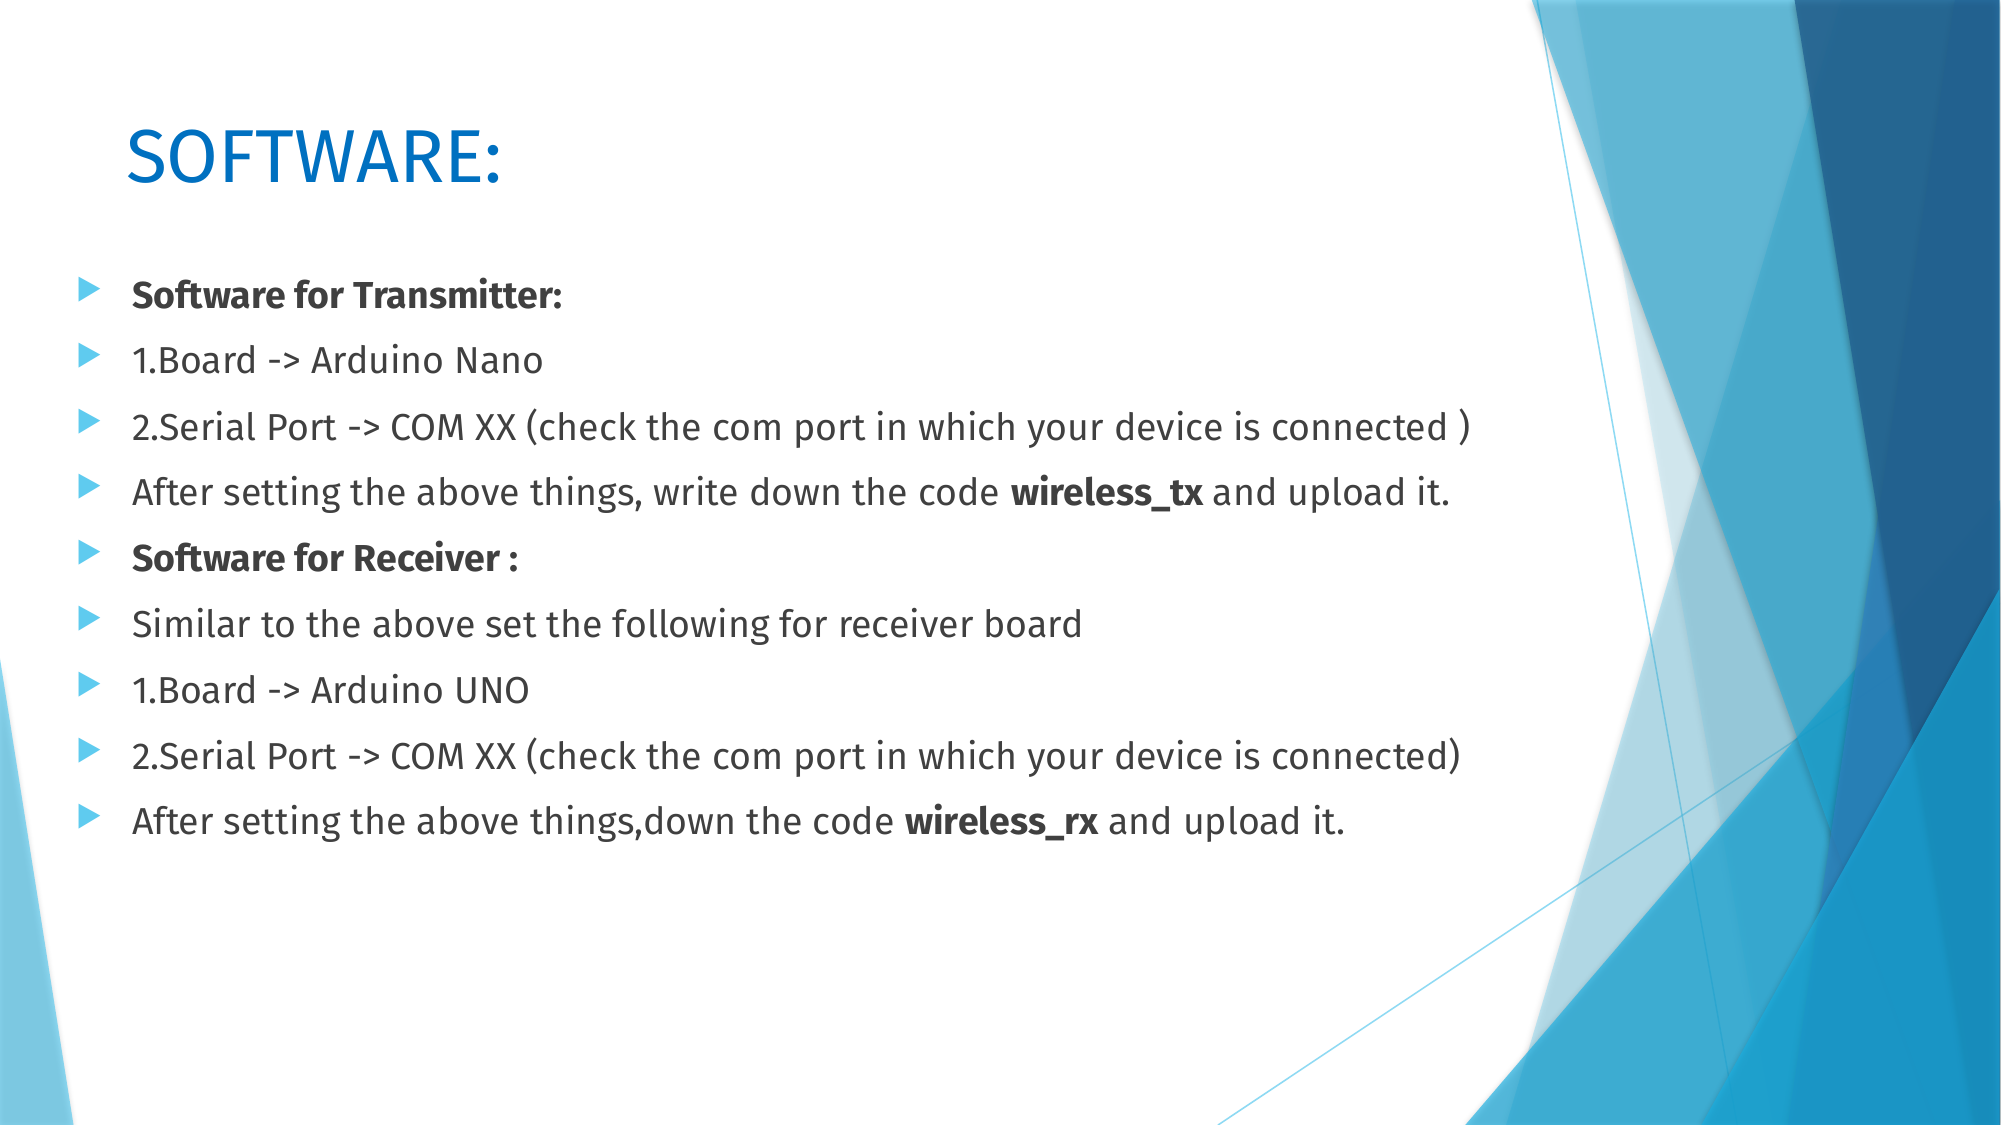

# SOFTWARE:
Software for Transmitter:
1.Board -> Arduino Nano
2.Serial Port -> COM XX (check the com port in which your device is connected )
After setting the above things, write down the code wireless_tx and upload it.
Software for Receiver :
Similar to the above set the following for receiver board
1.Board -> Arduino UNO
2.Serial Port -> COM XX (check the com port in which your device is connected)
After setting the above things,down the code wireless_rx and upload it.